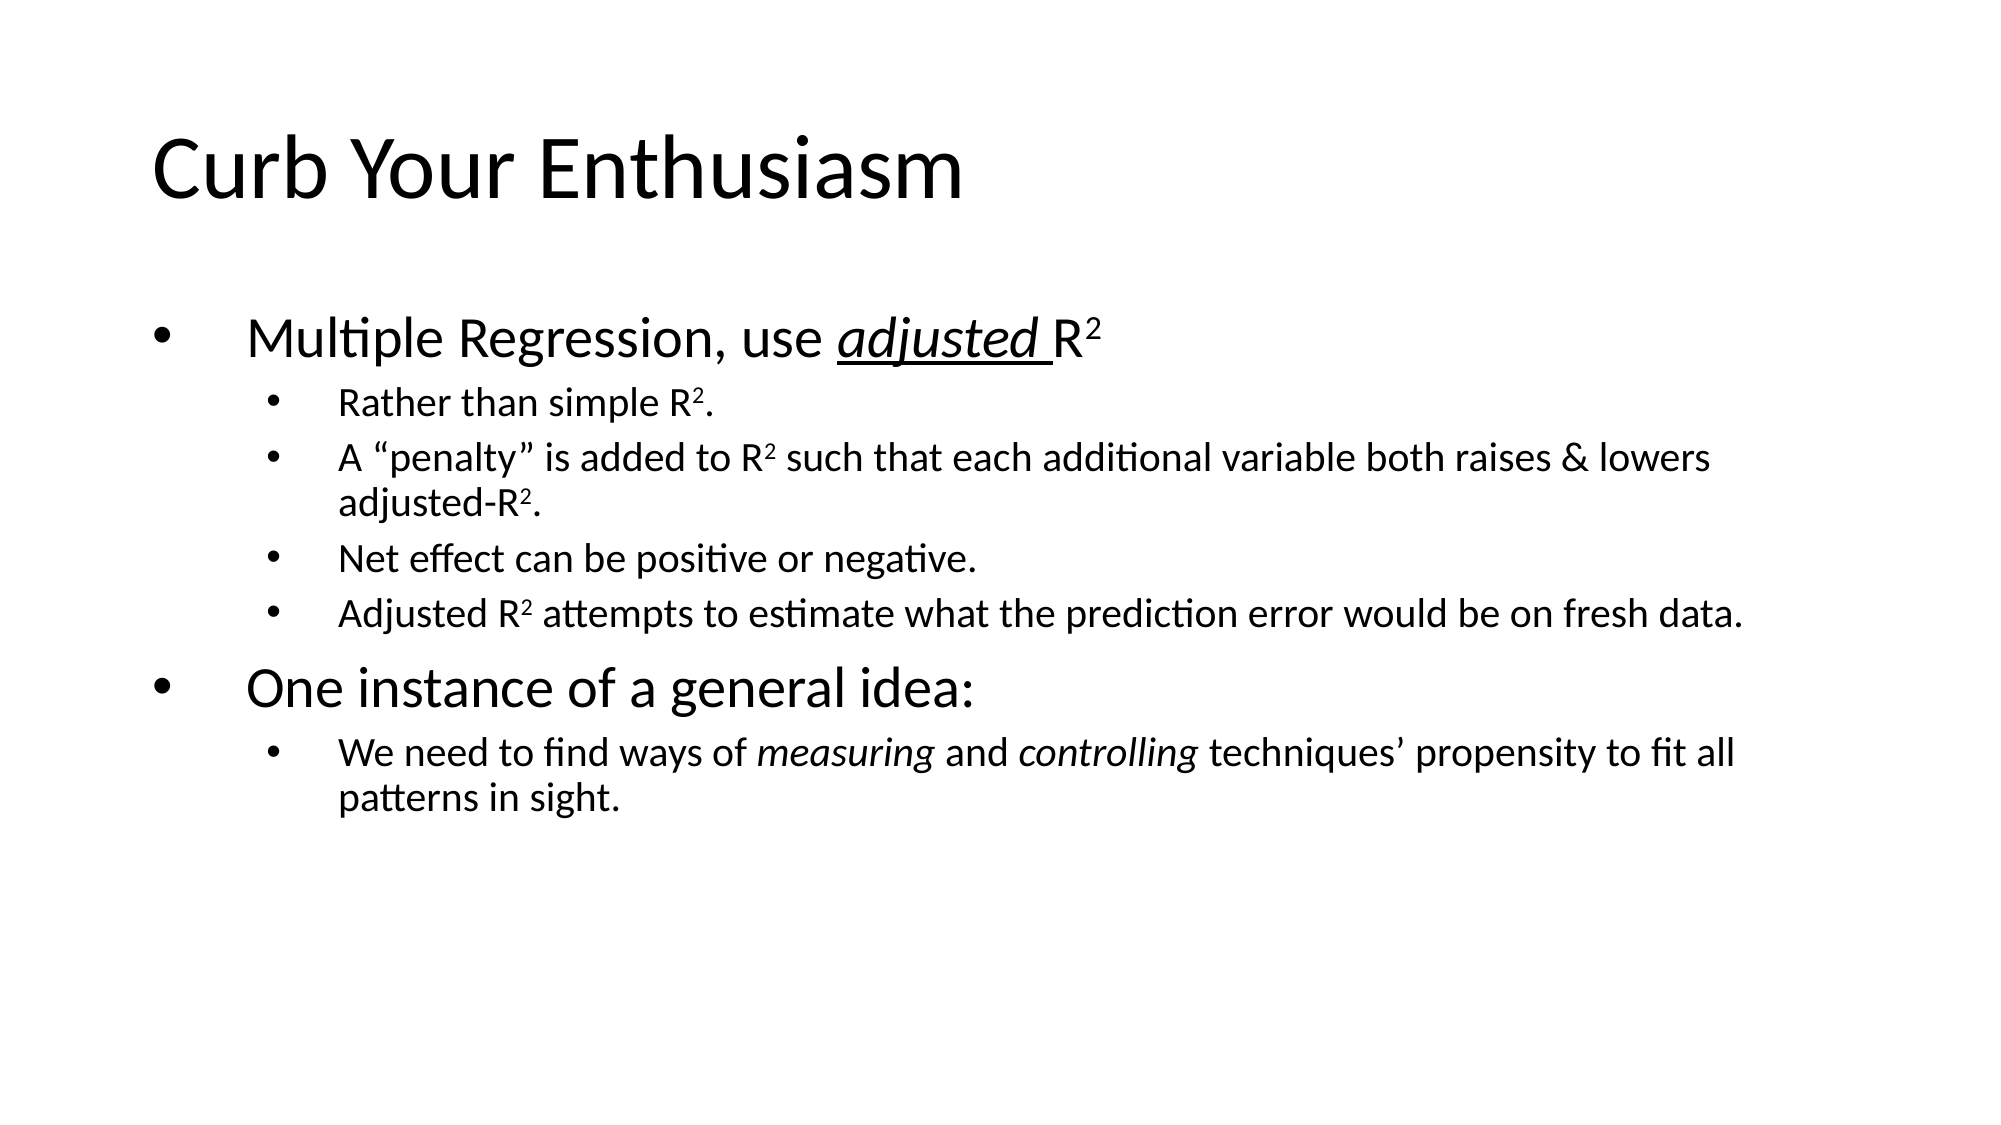

# Curb Your Enthusiasm
Multiple Regression, use adjusted R2
Rather than simple R2.
A “penalty” is added to R2 such that each additional variable both raises & lowers adjusted-R2.
Net effect can be positive or negative.
Adjusted R2 attempts to estimate what the prediction error would be on fresh data.
One instance of a general idea:
We need to find ways of measuring and controlling techniques’ propensity to fit all patterns in sight.